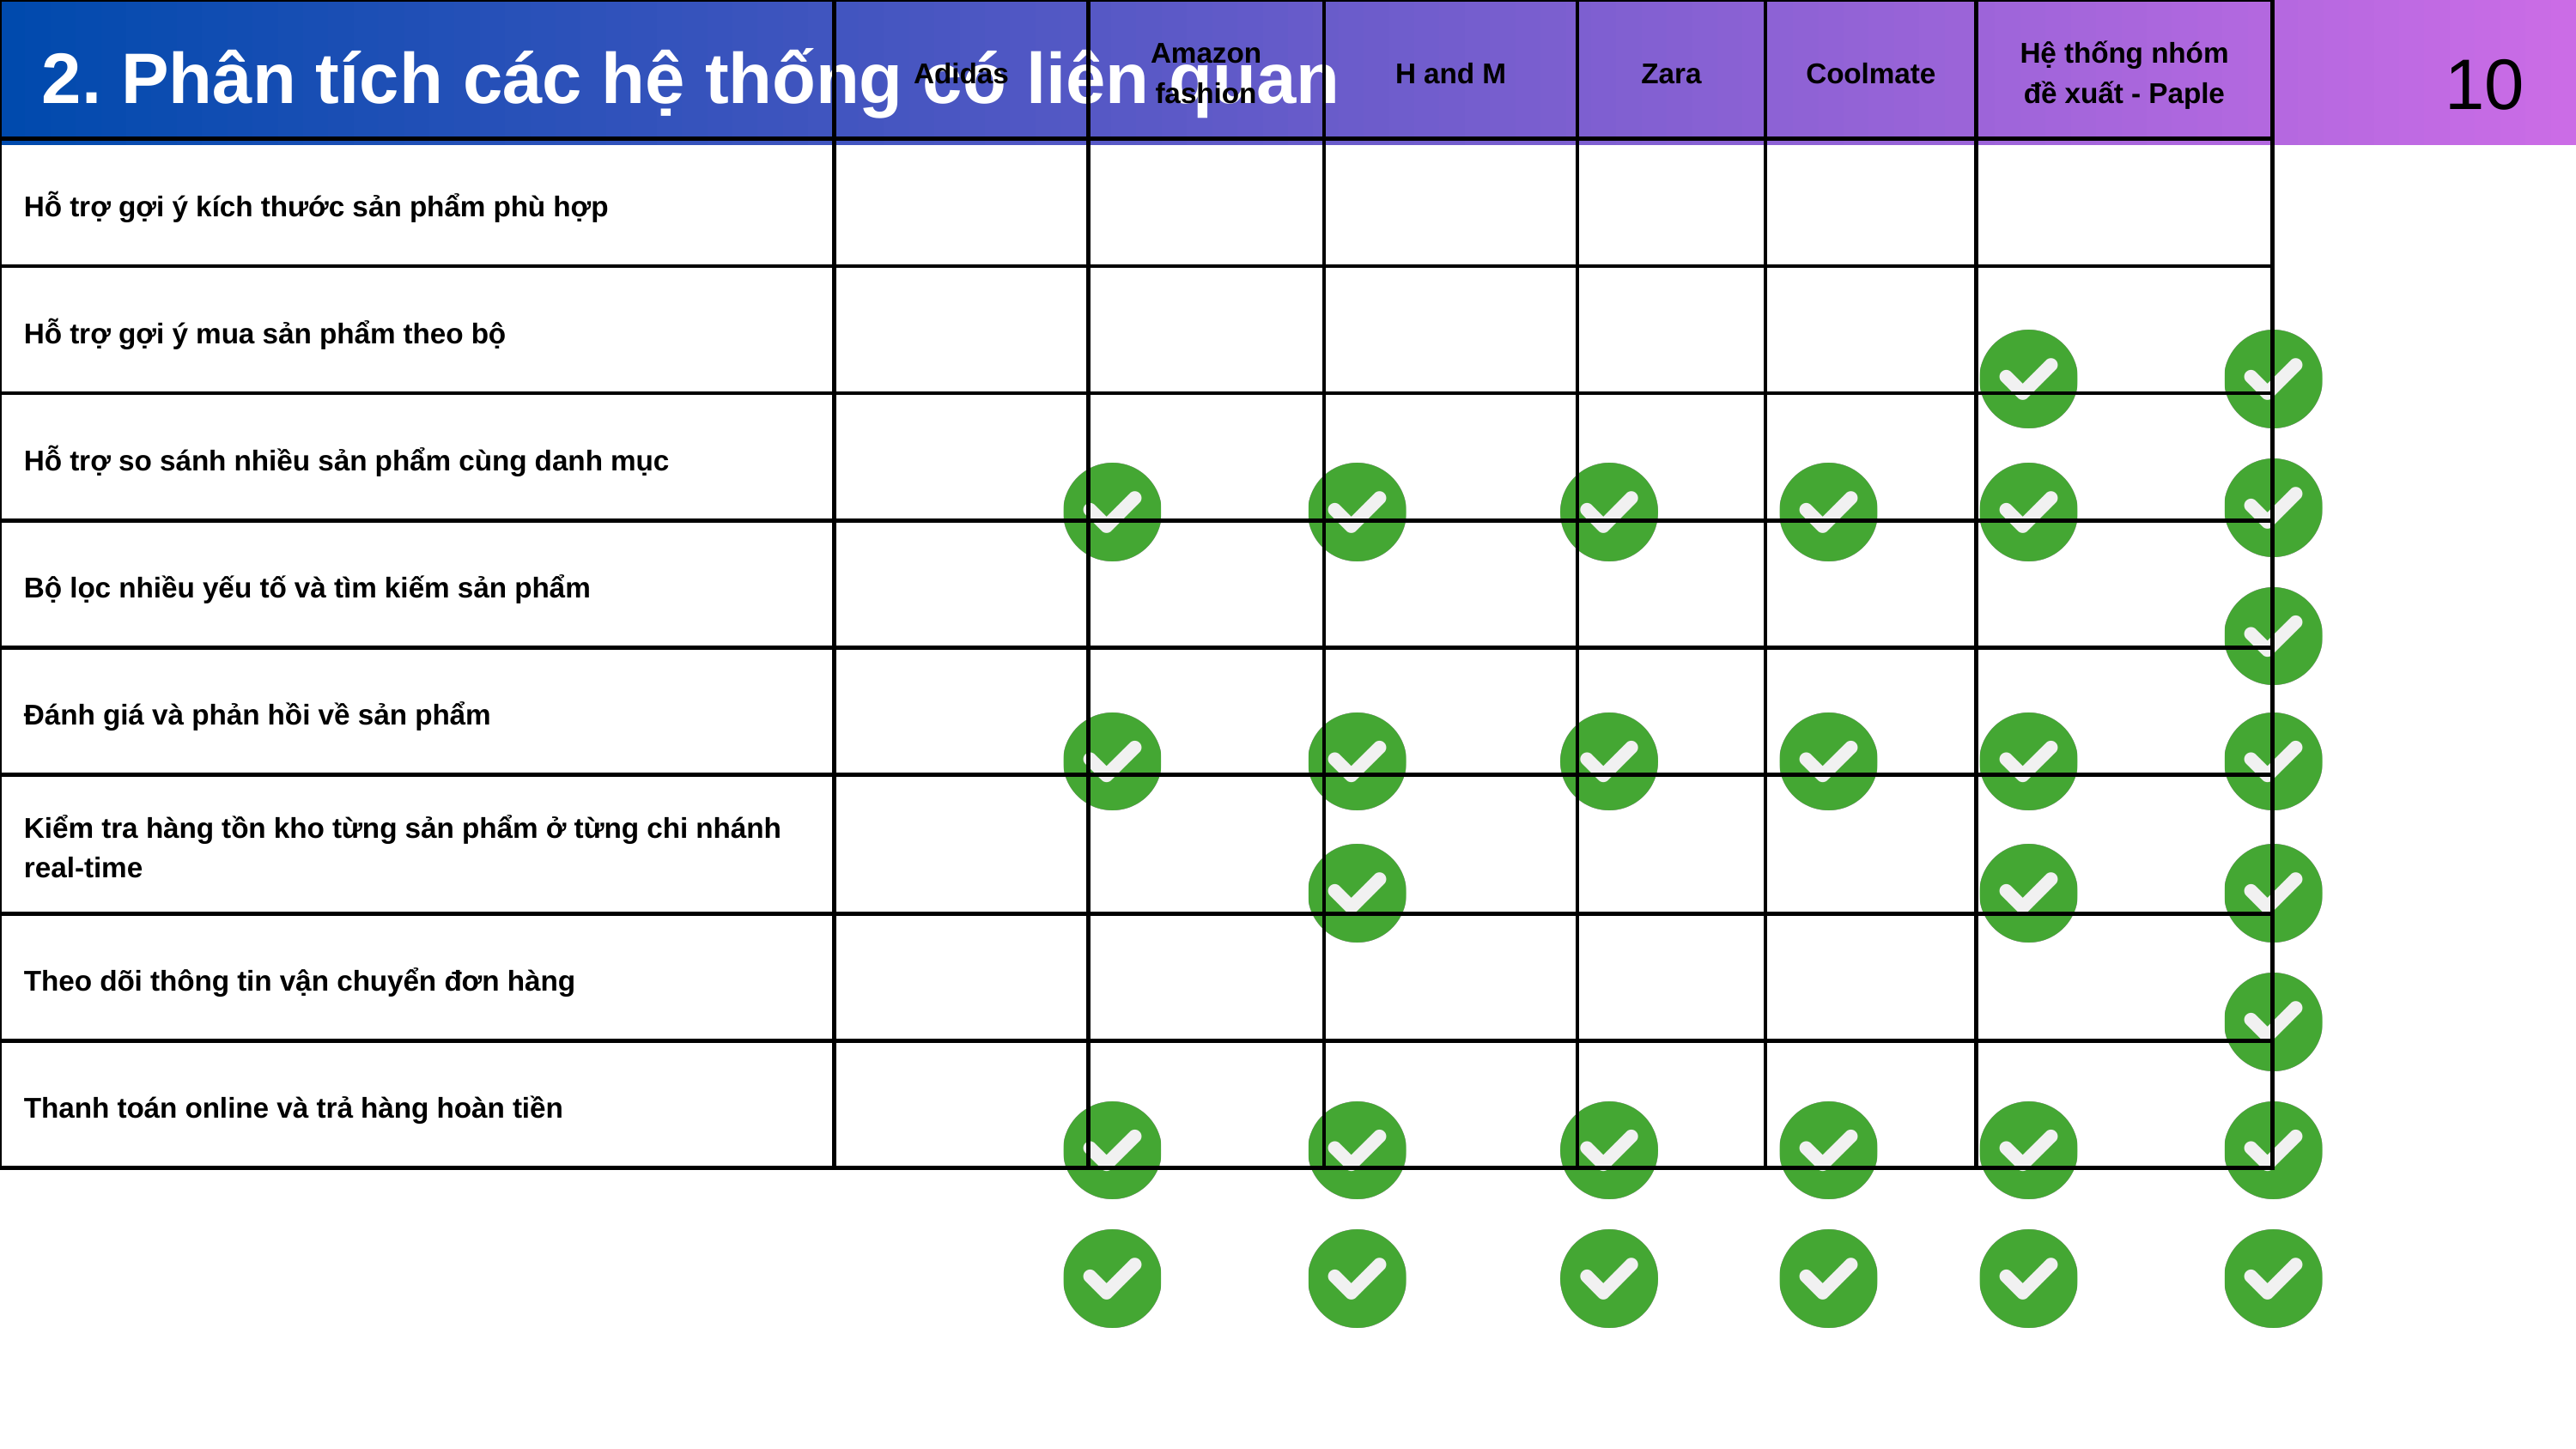

|  | Adidas | Amazon fashion | H and M | Zara | Coolmate | Hệ thống nhóm đề xuất - Paple |
| --- | --- | --- | --- | --- | --- | --- |
| Hỗ trợ gợi ý kích thước sản phẩm phù hợp |  |  |  |  |  |  |
| Hỗ trợ gợi ý mua sản phẩm theo bộ |  |  |  |  |  |  |
| Hỗ trợ so sánh nhiều sản phẩm cùng danh mục |  |  |  |  |  |  |
| Bộ lọc nhiều yếu tố và tìm kiếm sản phẩm |  |  |  |  |  |  |
| Đánh giá và phản hồi về sản phẩm |  |  |  |  |  |  |
| Kiểm tra hàng tồn kho từng sản phẩm ở từng chi nhánh real-time |  |  |  |  |  |  |
| Theo dõi thông tin vận chuyển đơn hàng |  |  |  |  |  |  |
| Thanh toán online và trả hàng hoàn tiền |  |  |  |  |  |  |
10
2. Phân tích các hệ thống có liên quan